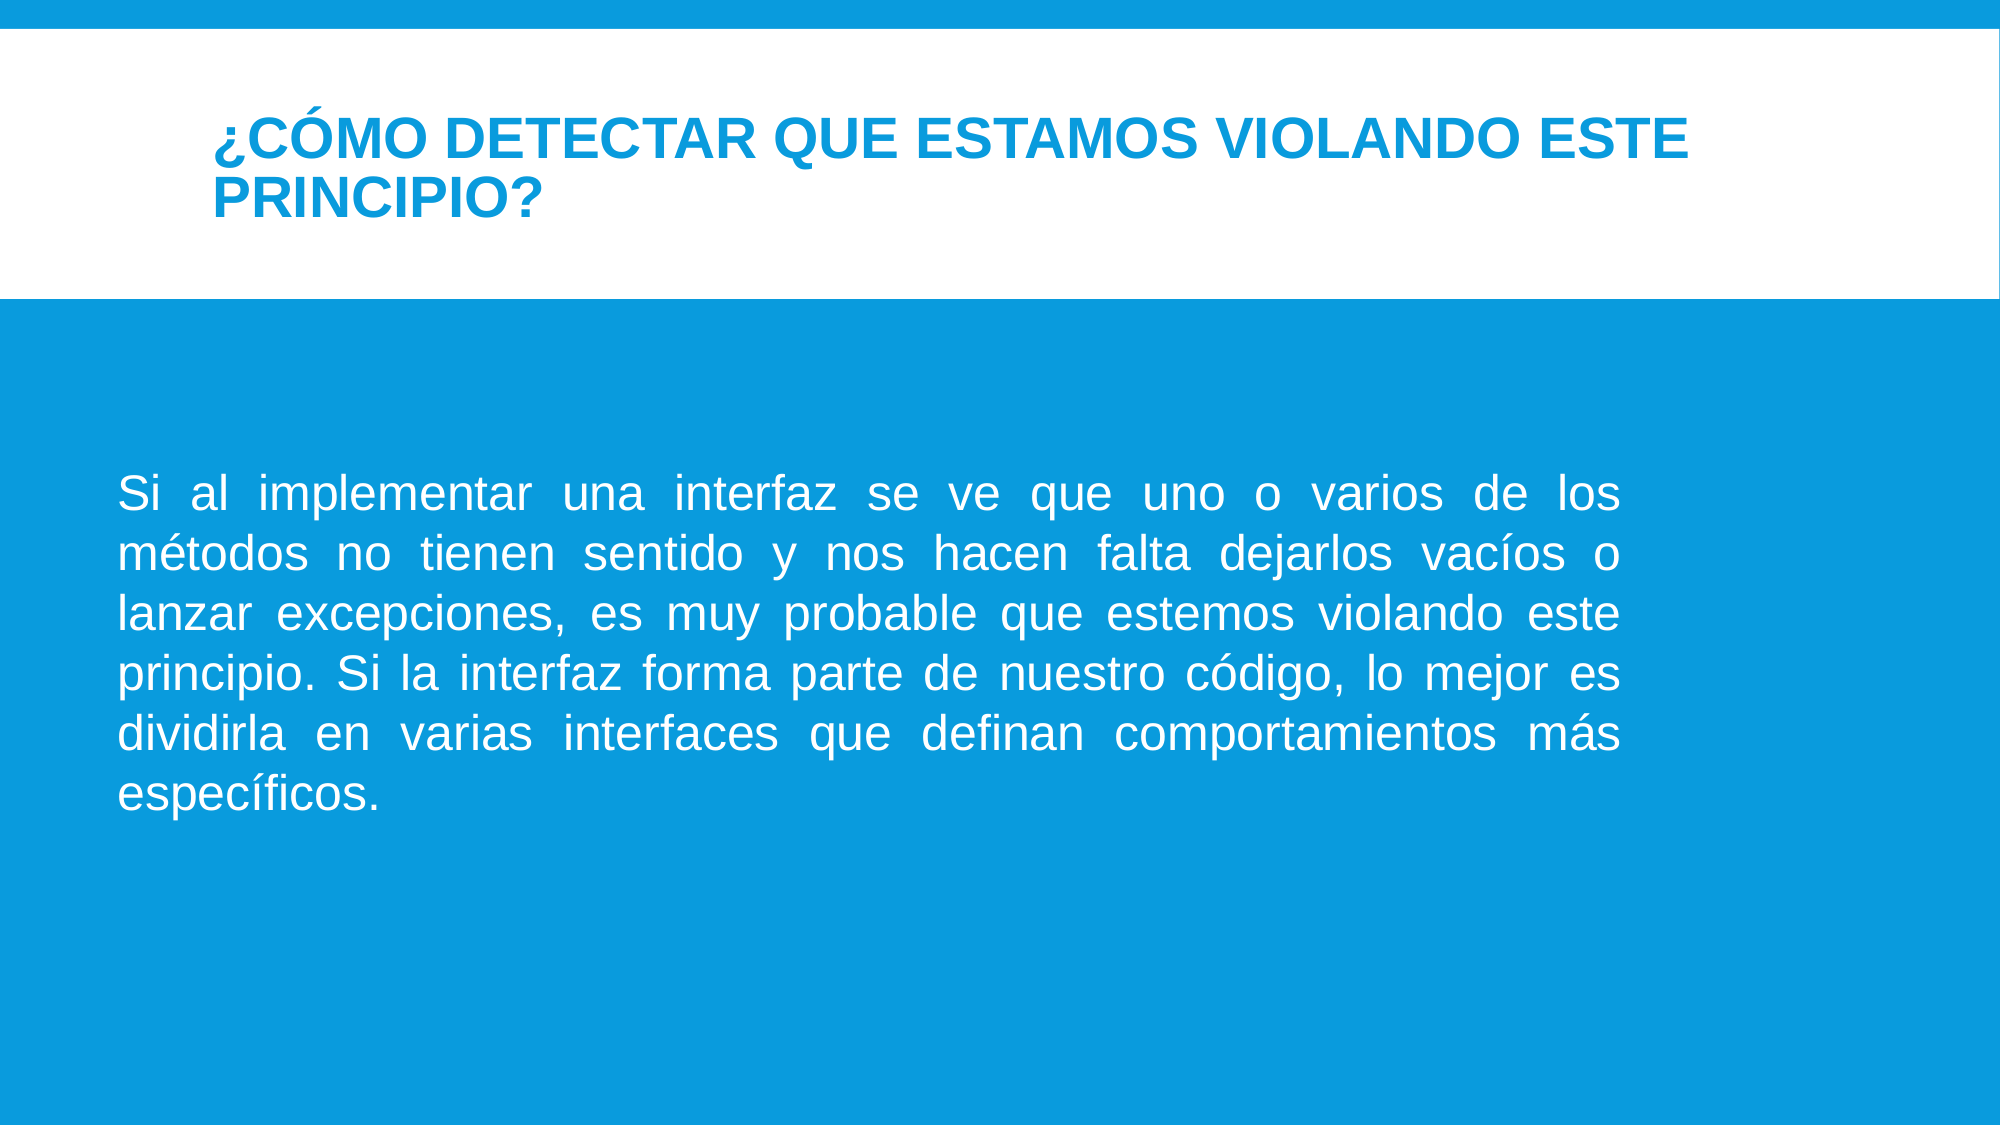

# ¿Cómo detectar que estamos violando este principio?
Si al implementar una interfaz se ve que uno o varios de los métodos no tienen sentido y nos hacen falta dejarlos vacíos o lanzar excepciones, es muy probable que estemos violando este principio. Si la interfaz forma parte de nuestro código, lo mejor es dividirla en varias interfaces que definan comportamientos más específicos.